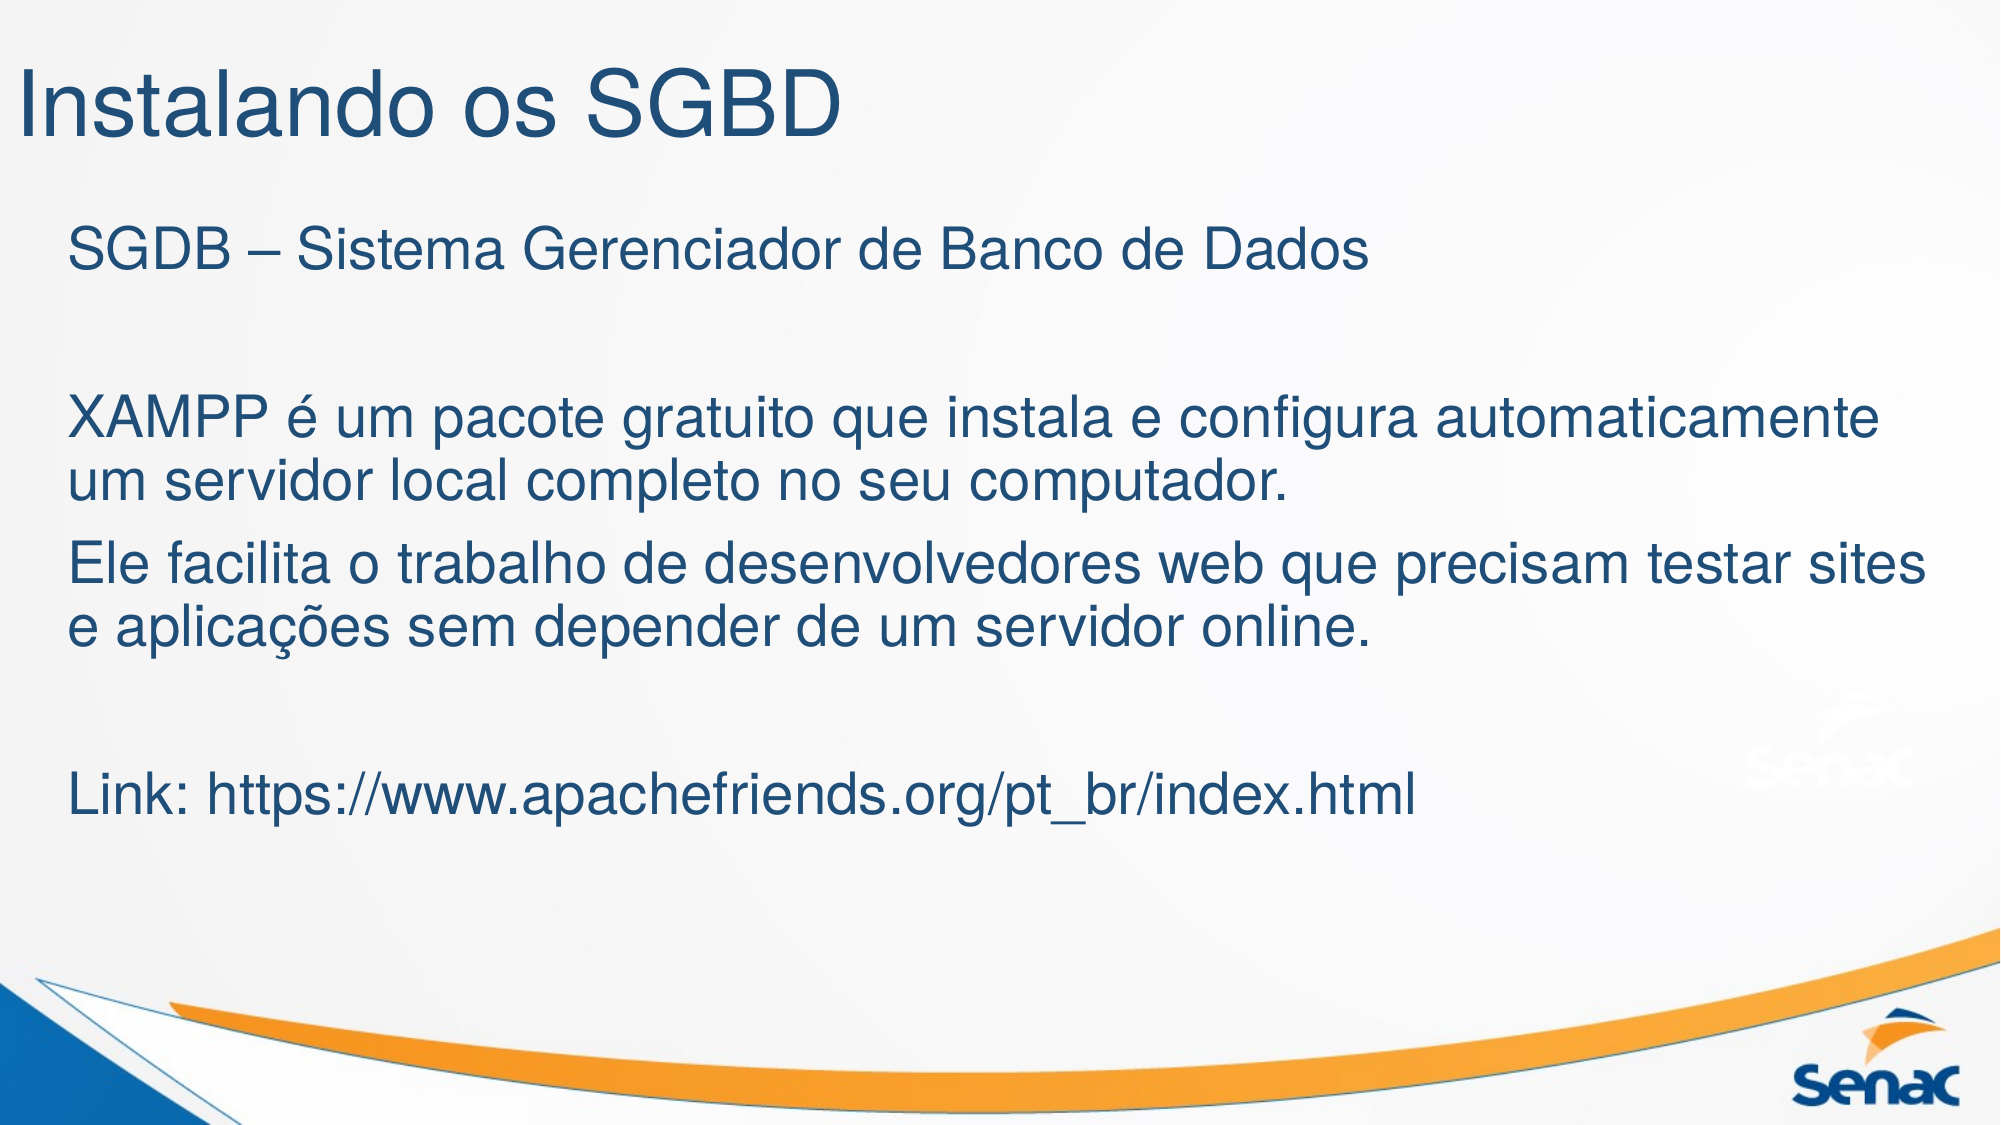

# Instalando os SGBD
SGDB – Sistema Gerenciador de Banco de Dados

XAMPP é um pacote gratuito que instala e configura automaticamente um servidor local completo no seu computador.
Ele facilita o trabalho de desenvolvedores web que precisam testar sites e aplicações sem depender de um servidor online.

Link: https://www.apachefriends.org/pt_br/index.html